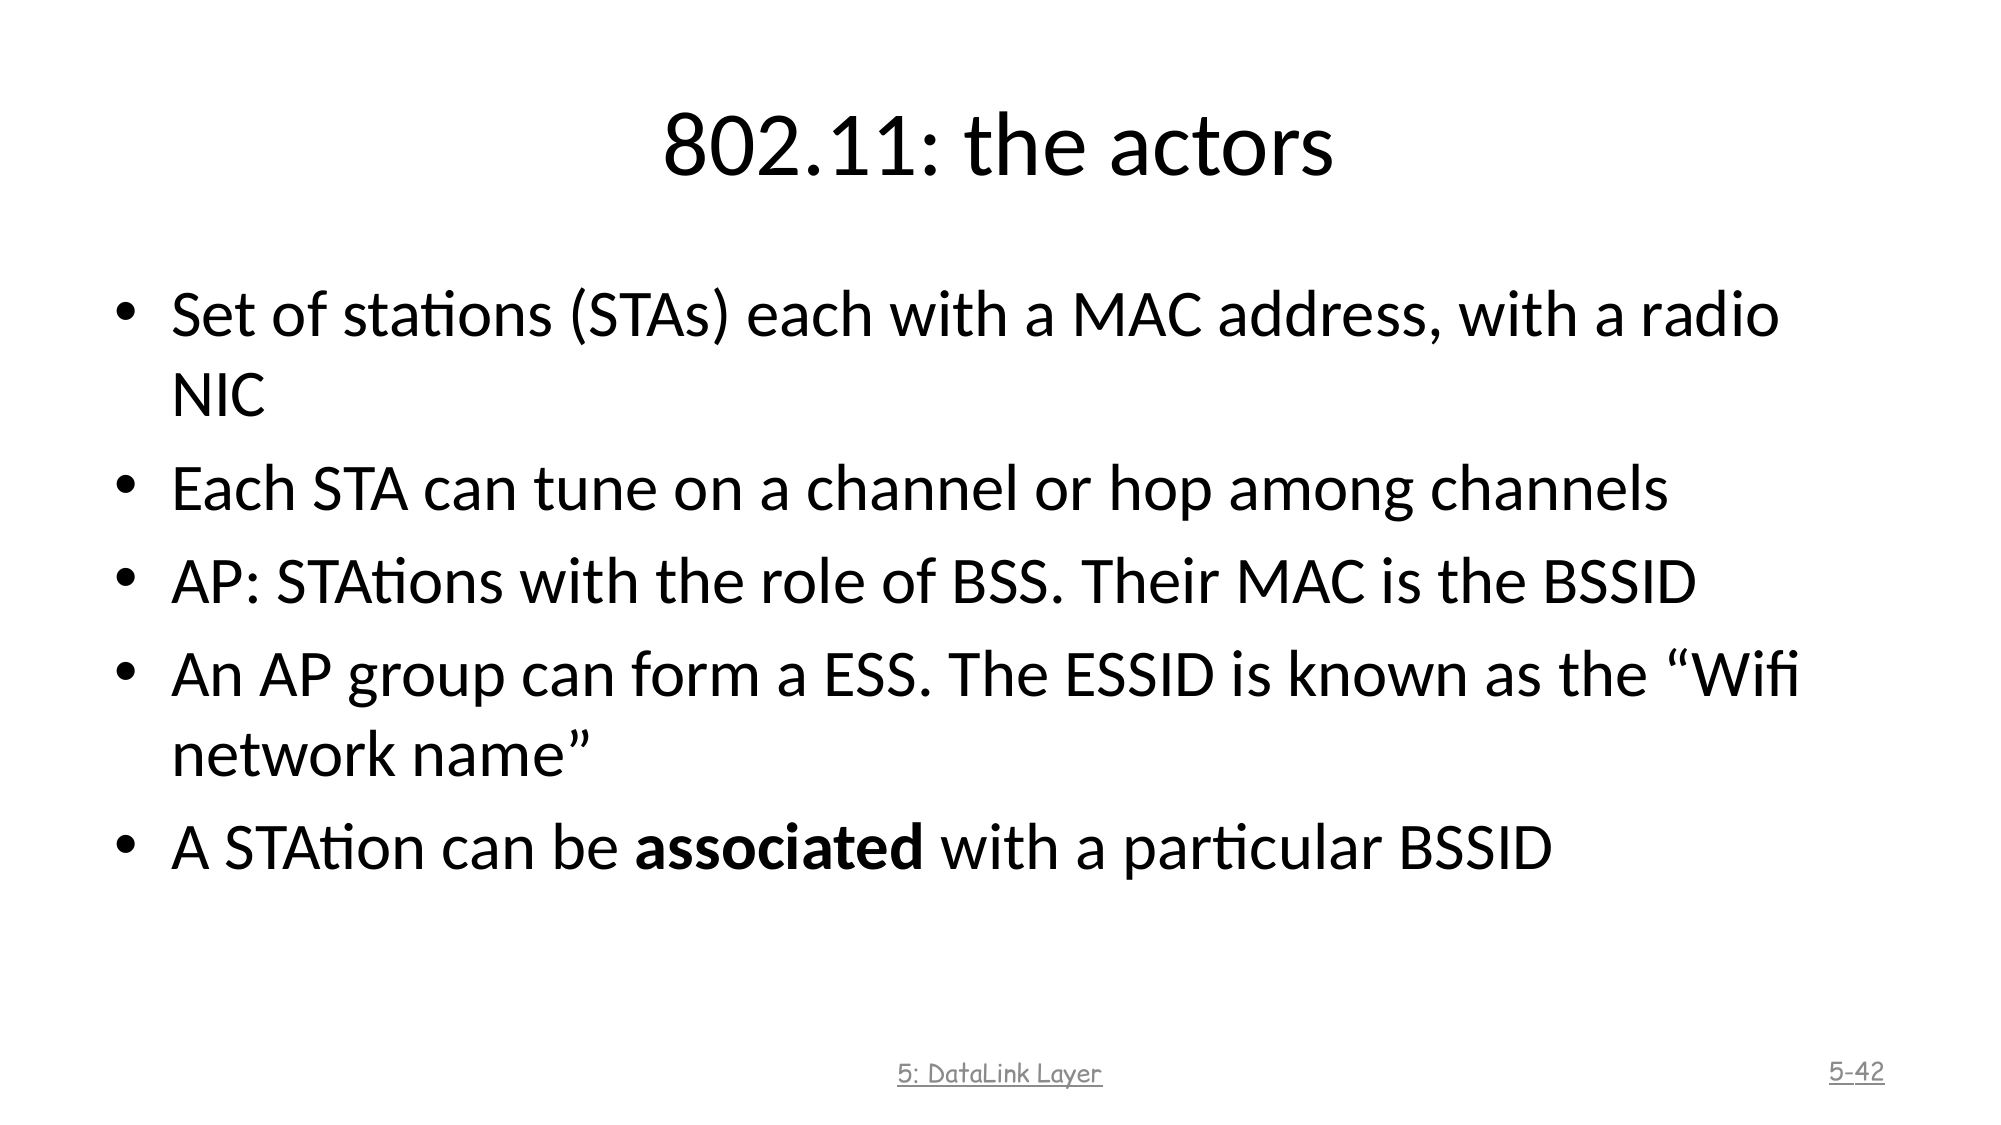

# 802.11: the actors
Set of stations (STAs) each with a MAC address, with a radio NIC
Each STA can tune on a channel or hop among channels
AP: STAtions with the role of BSS. Their MAC is the BSSID
An AP group can form a ESS. The ESSID is known as the “Wifi network name”
A STAtion can be associated with a particular BSSID
5: DataLink Layer
5-42